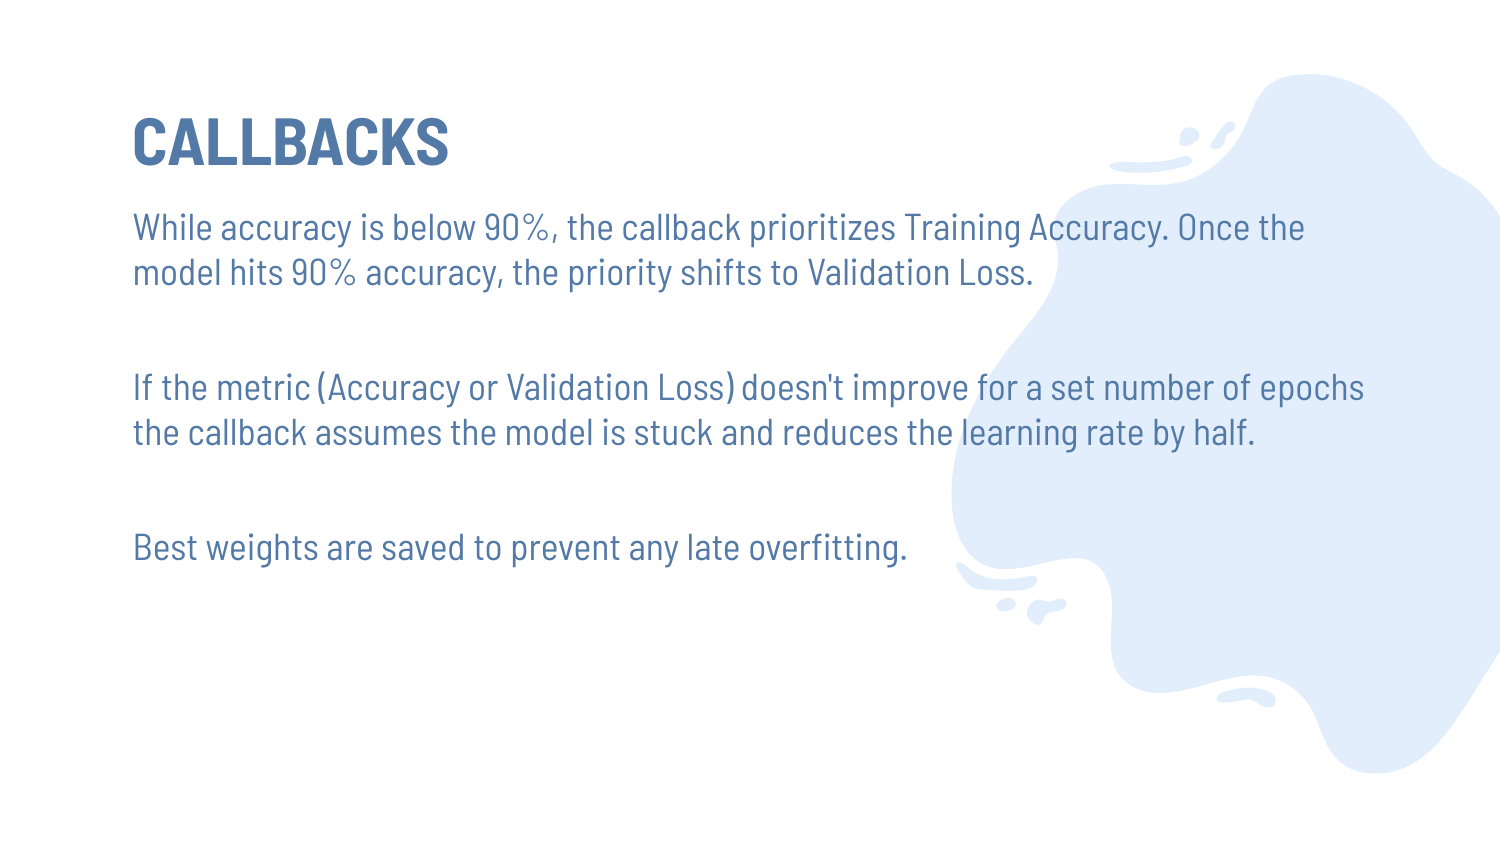

# CALLBACKS
While accuracy is below 90%, the callback prioritizes Training Accuracy. Once the model hits 90% accuracy, the priority shifts to Validation Loss.

If the metric (Accuracy or Validation Loss) doesn't improve for a set number of epochs the callback assumes the model is stuck and reduces the learning rate by half.

Best weights are saved to prevent any late overfitting.